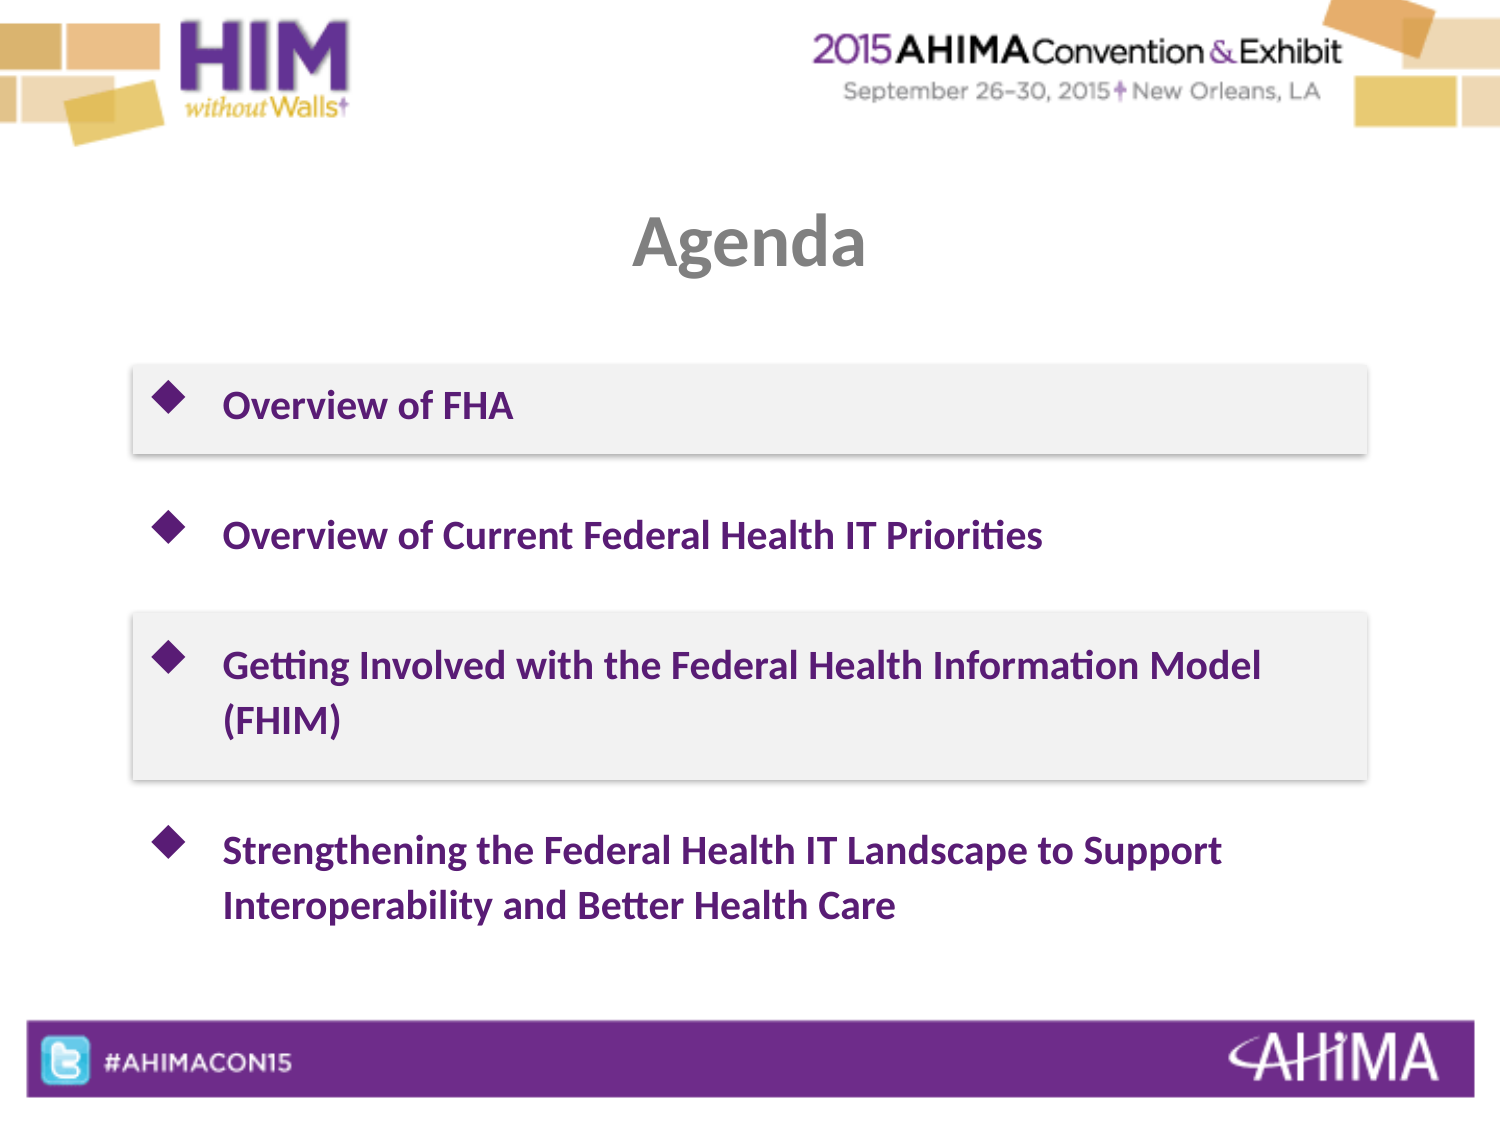

# Agenda

Overview of FHA
Overview of Current Federal Health IT Priorities
Getting Involved with the Federal Health Information Model (FHIM)
Strengthening the Federal Health IT Landscape to Support Interoperability and Better Health Care